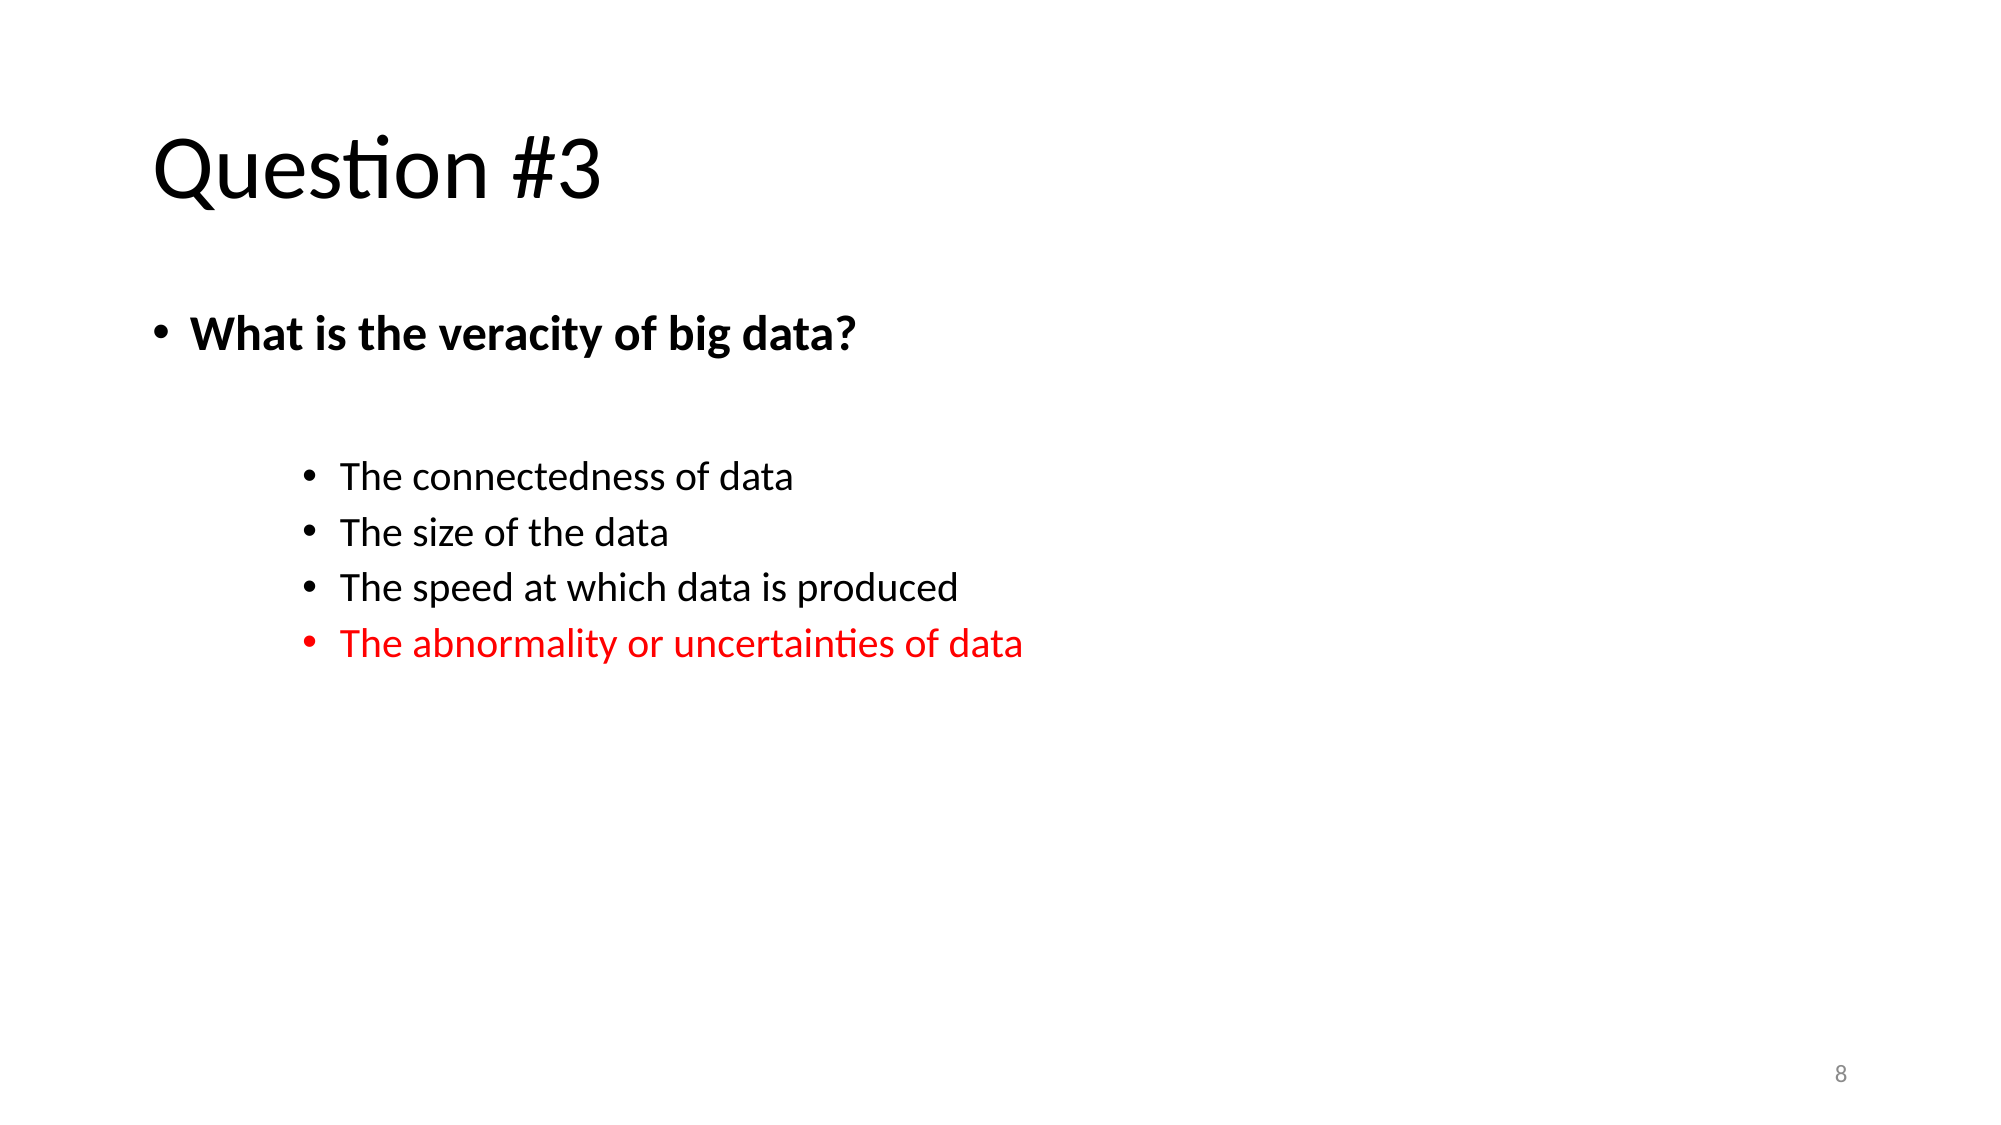

# Question #3
What is the veracity of big data?

The connectedness of data
The size of the data
The speed at which data is produced
The abnormality or uncertainties of data

8